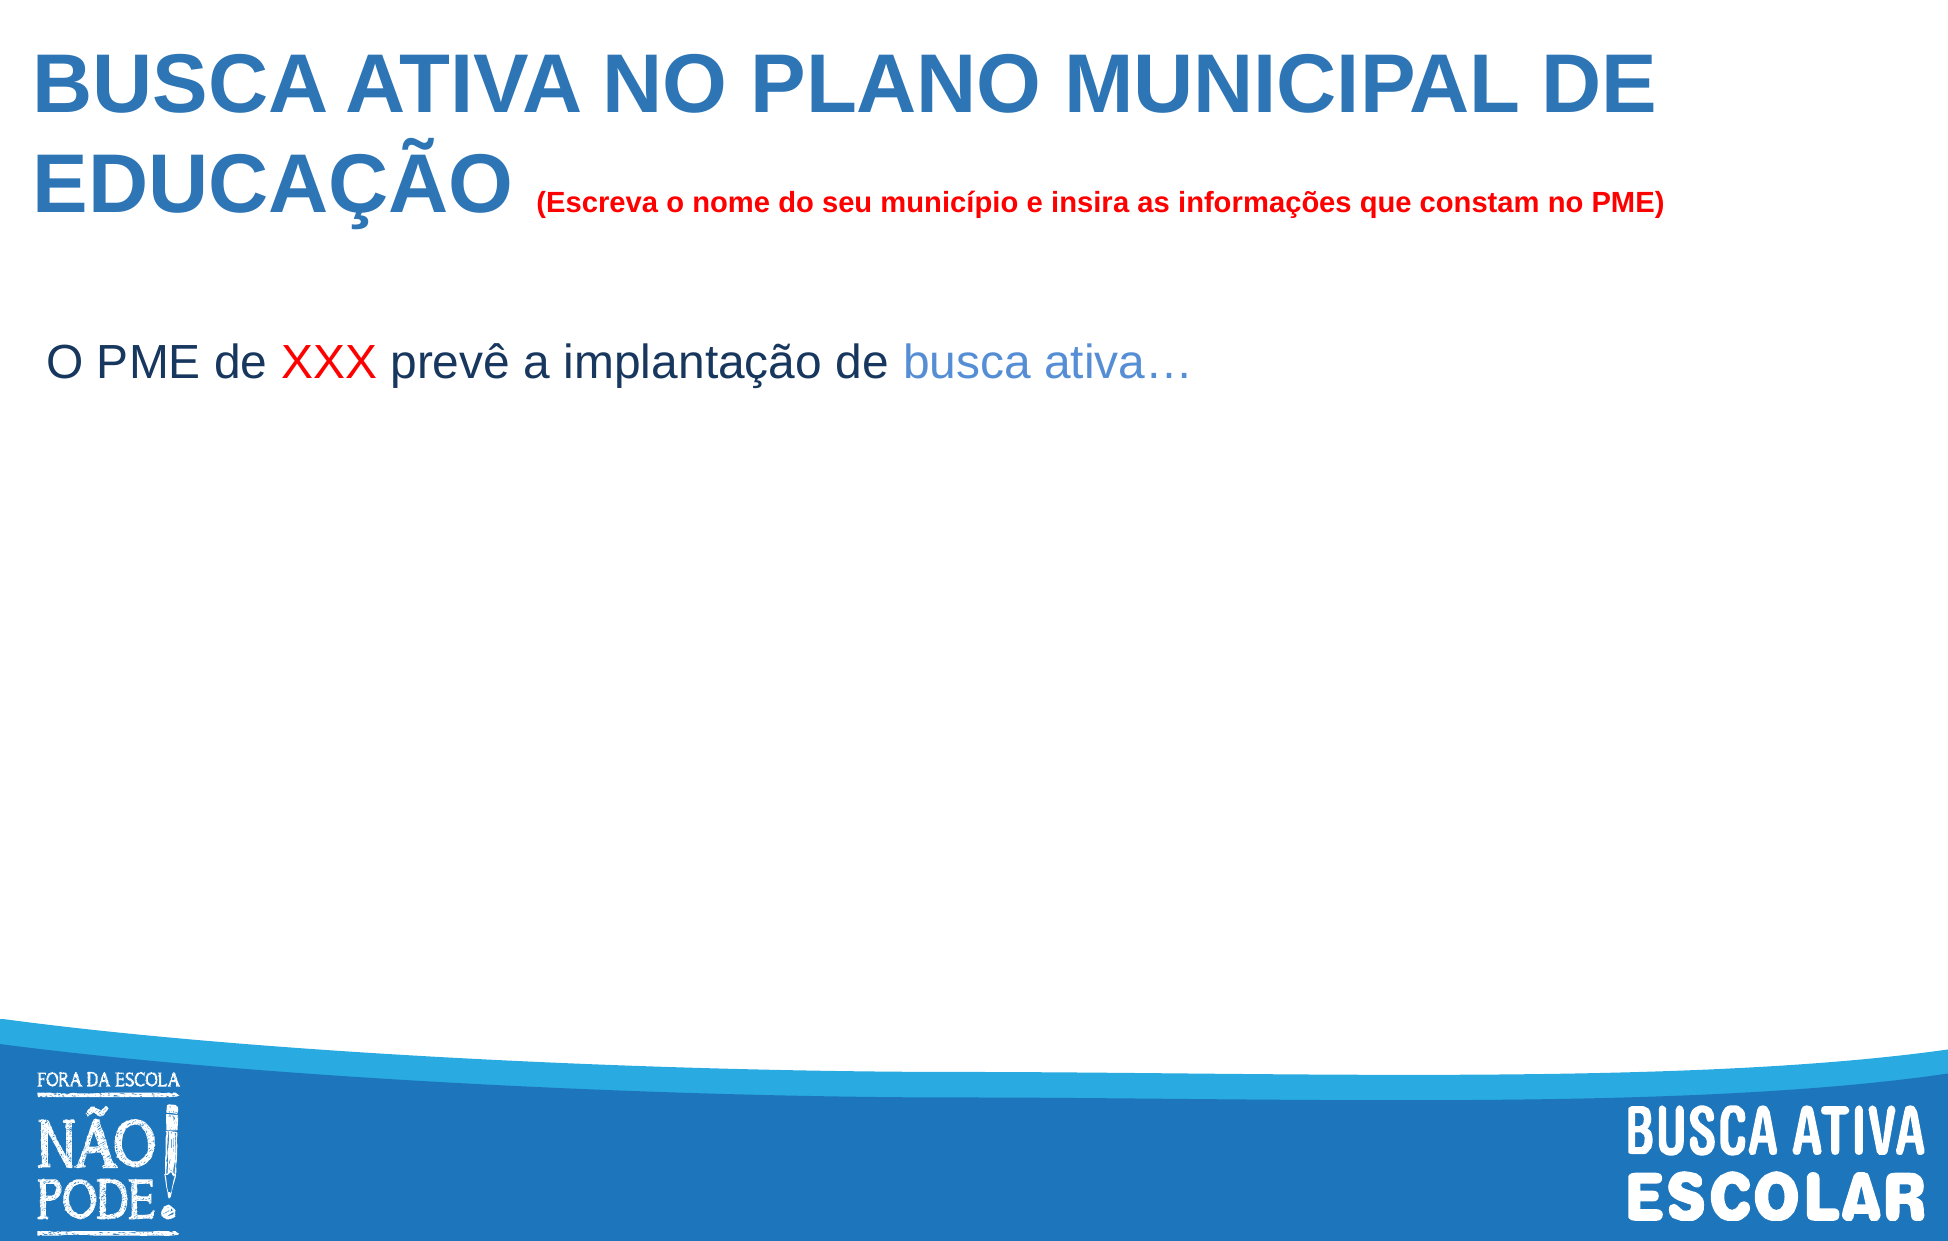

# BUSCA ATIVA NO PLANO MUNICIPAL DE EDUCAÇÃO (Escreva o nome do seu município e insira as informações que constam no PME)
O PME de XXX prevê a implantação de busca ativa…